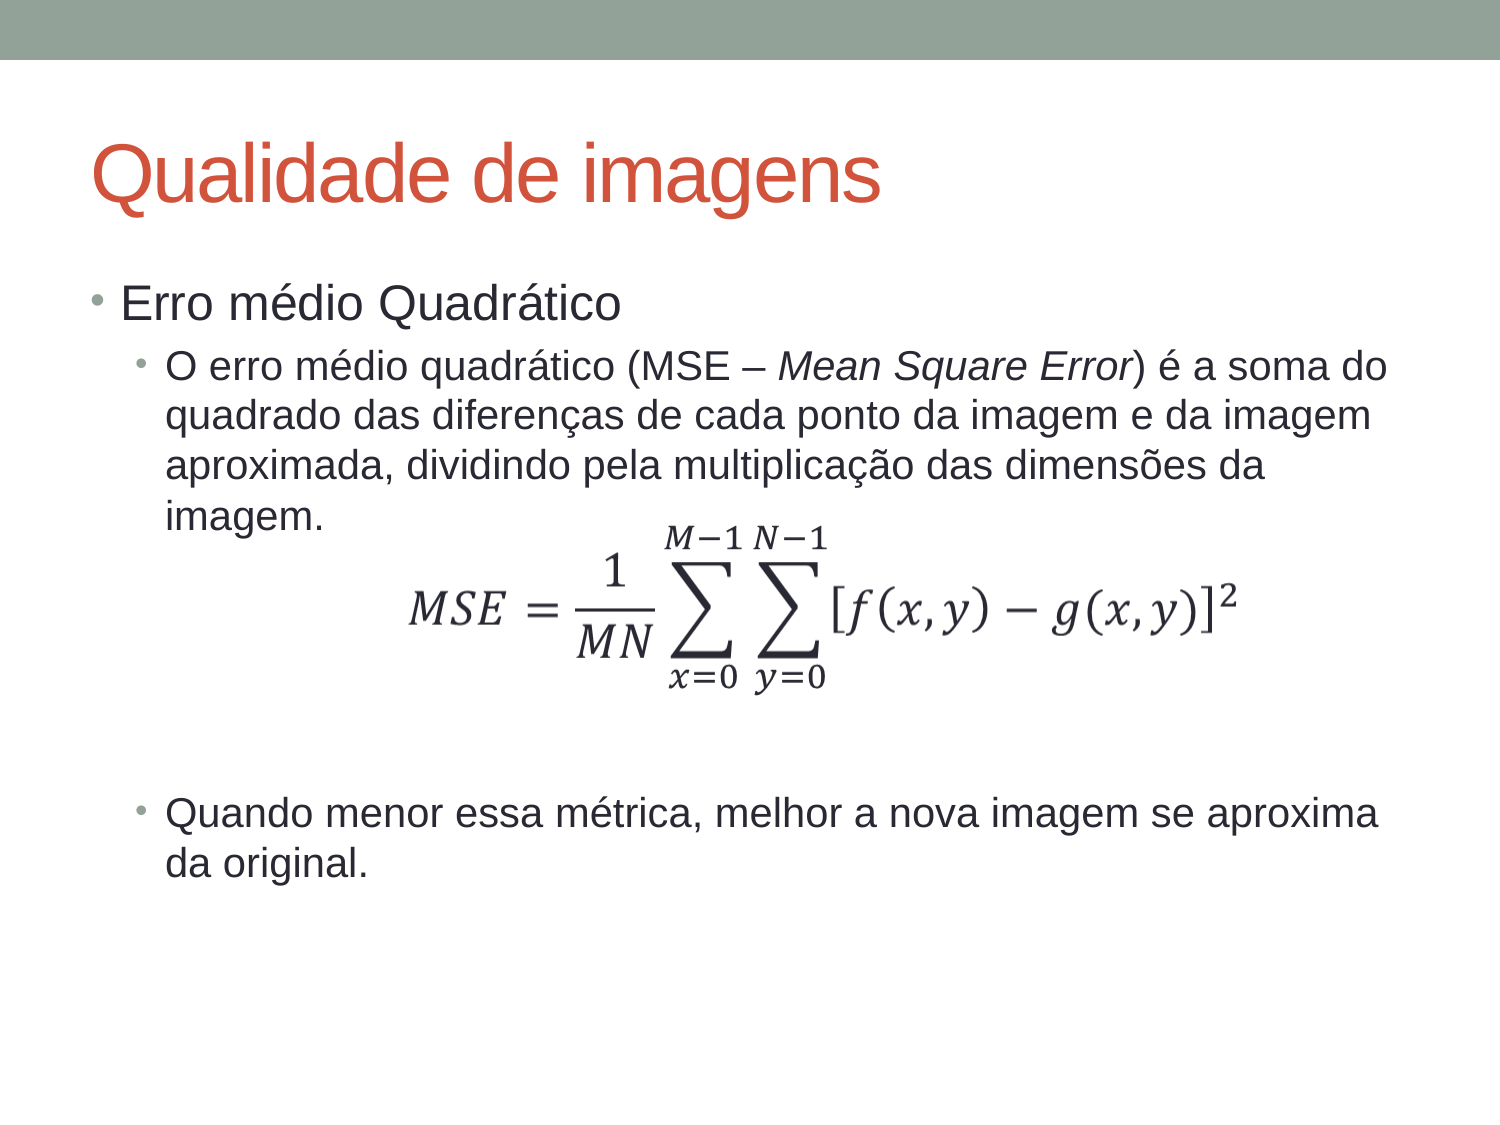

# Qualidade de imagens
Erro médio Quadrático
O erro médio quadrático (MSE – Mean Square Error) é a soma do quadrado das diferenças de cada ponto da imagem e da imagem aproximada, dividindo pela multiplicação das dimensões da imagem.

Quando menor essa métrica, melhor a nova imagem se aproxima da original.